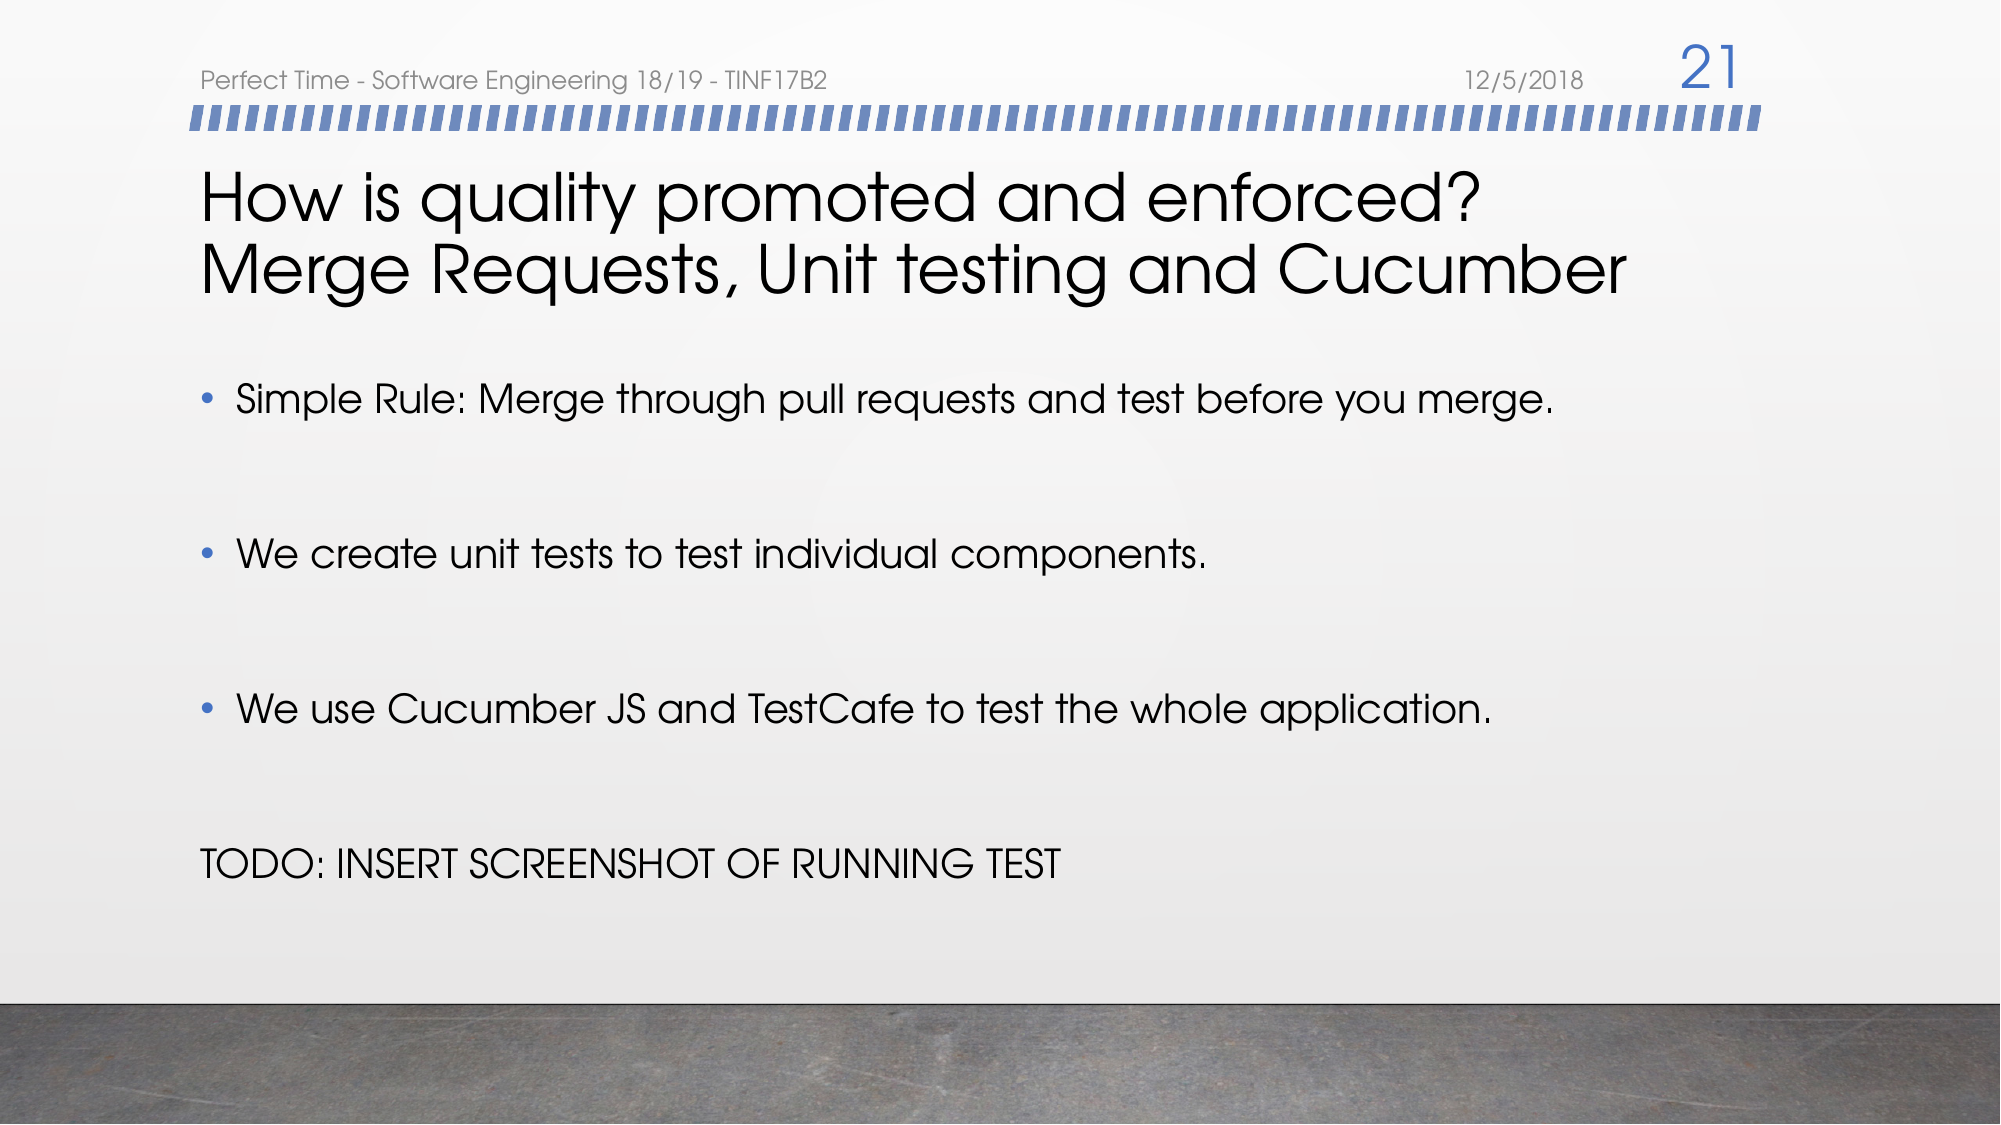

21
Perfect Time - Software Engineering 18/19 - TINF17B2
12/5/2018
# How is quality promoted and enforced? Merge Requests, Unit testing and Cucumber
Simple Rule: Merge through pull requests and test before you merge.

We create unit tests to test individual components.

We use Cucumber JS and TestCafe to test the whole application.

TODO: INSERT SCREENSHOT OF RUNNING TEST